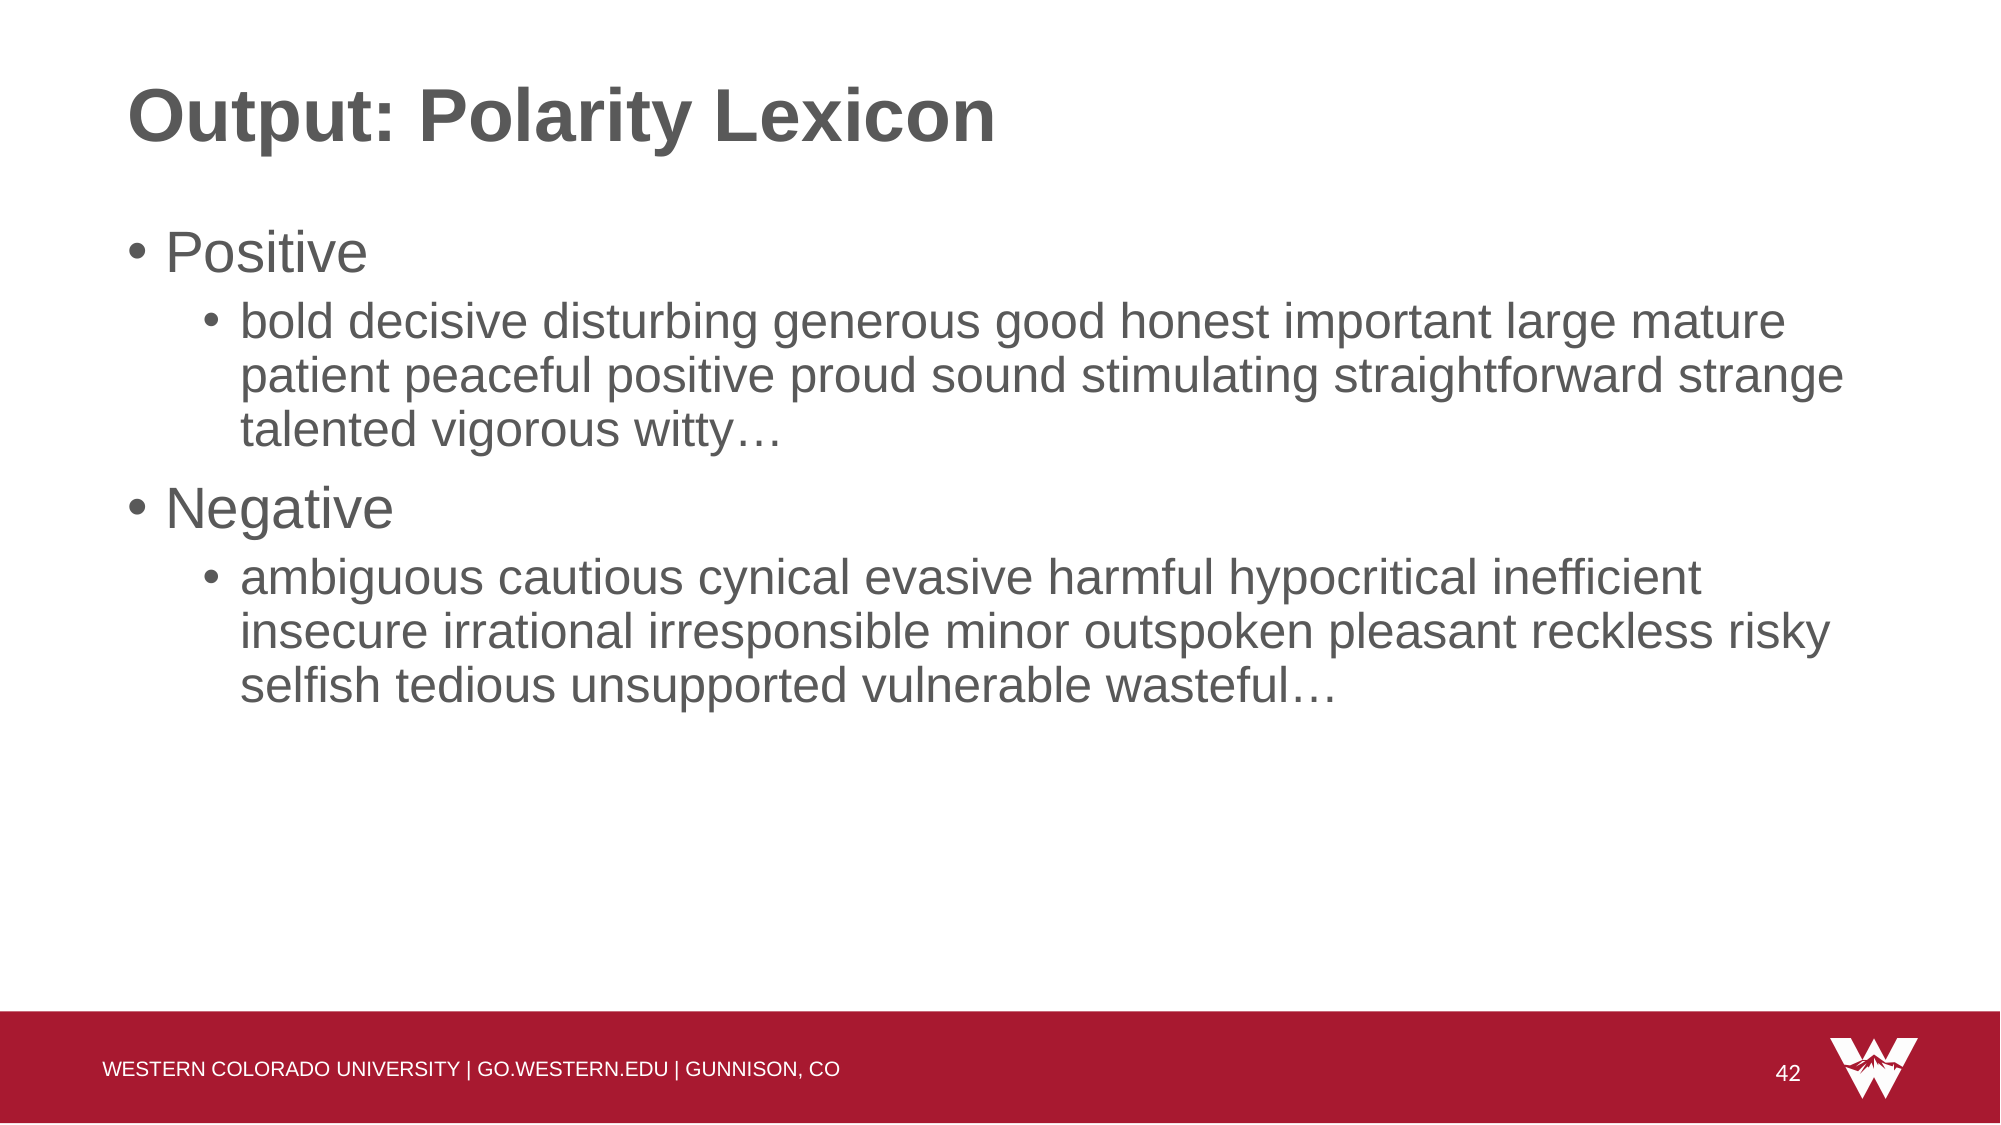

# Output: Polarity Lexicon
Positive
bold decisive disturbing generous good honest important large mature patient peaceful positive proud sound stimulating straightforward strange talented vigorous witty…
Negative
ambiguous cautious cynical evasive harmful hypocritical inefficient insecure irrational irresponsible minor outspoken pleasant reckless risky selfish tedious unsupported vulnerable wasteful…
42